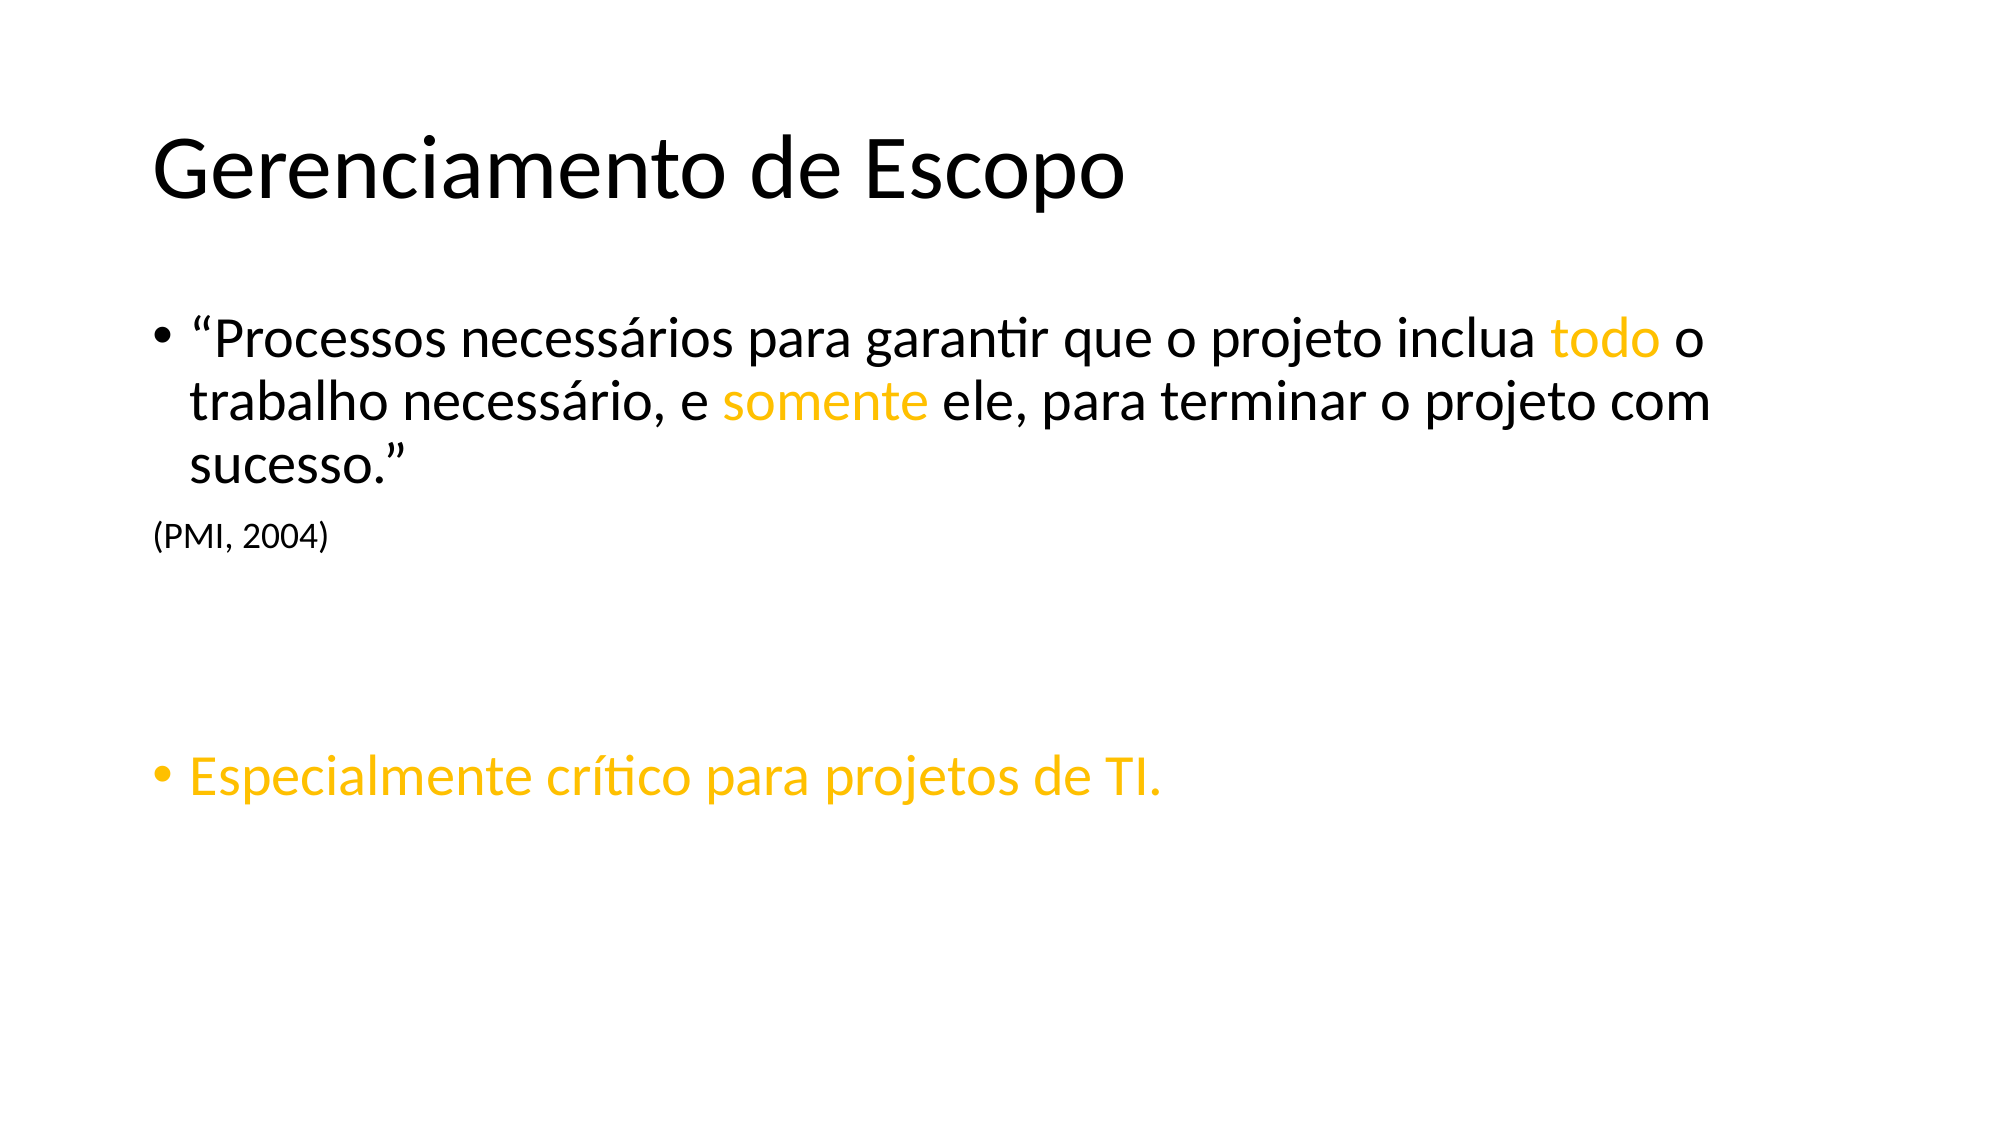

# Gerenciamento de Escopo
“Processos necessários para garantir que o projeto inclua todo o trabalho necessário, e somente ele, para terminar o projeto com sucesso.”
(PMI, 2004)

Especialmente crítico para projetos de TI.